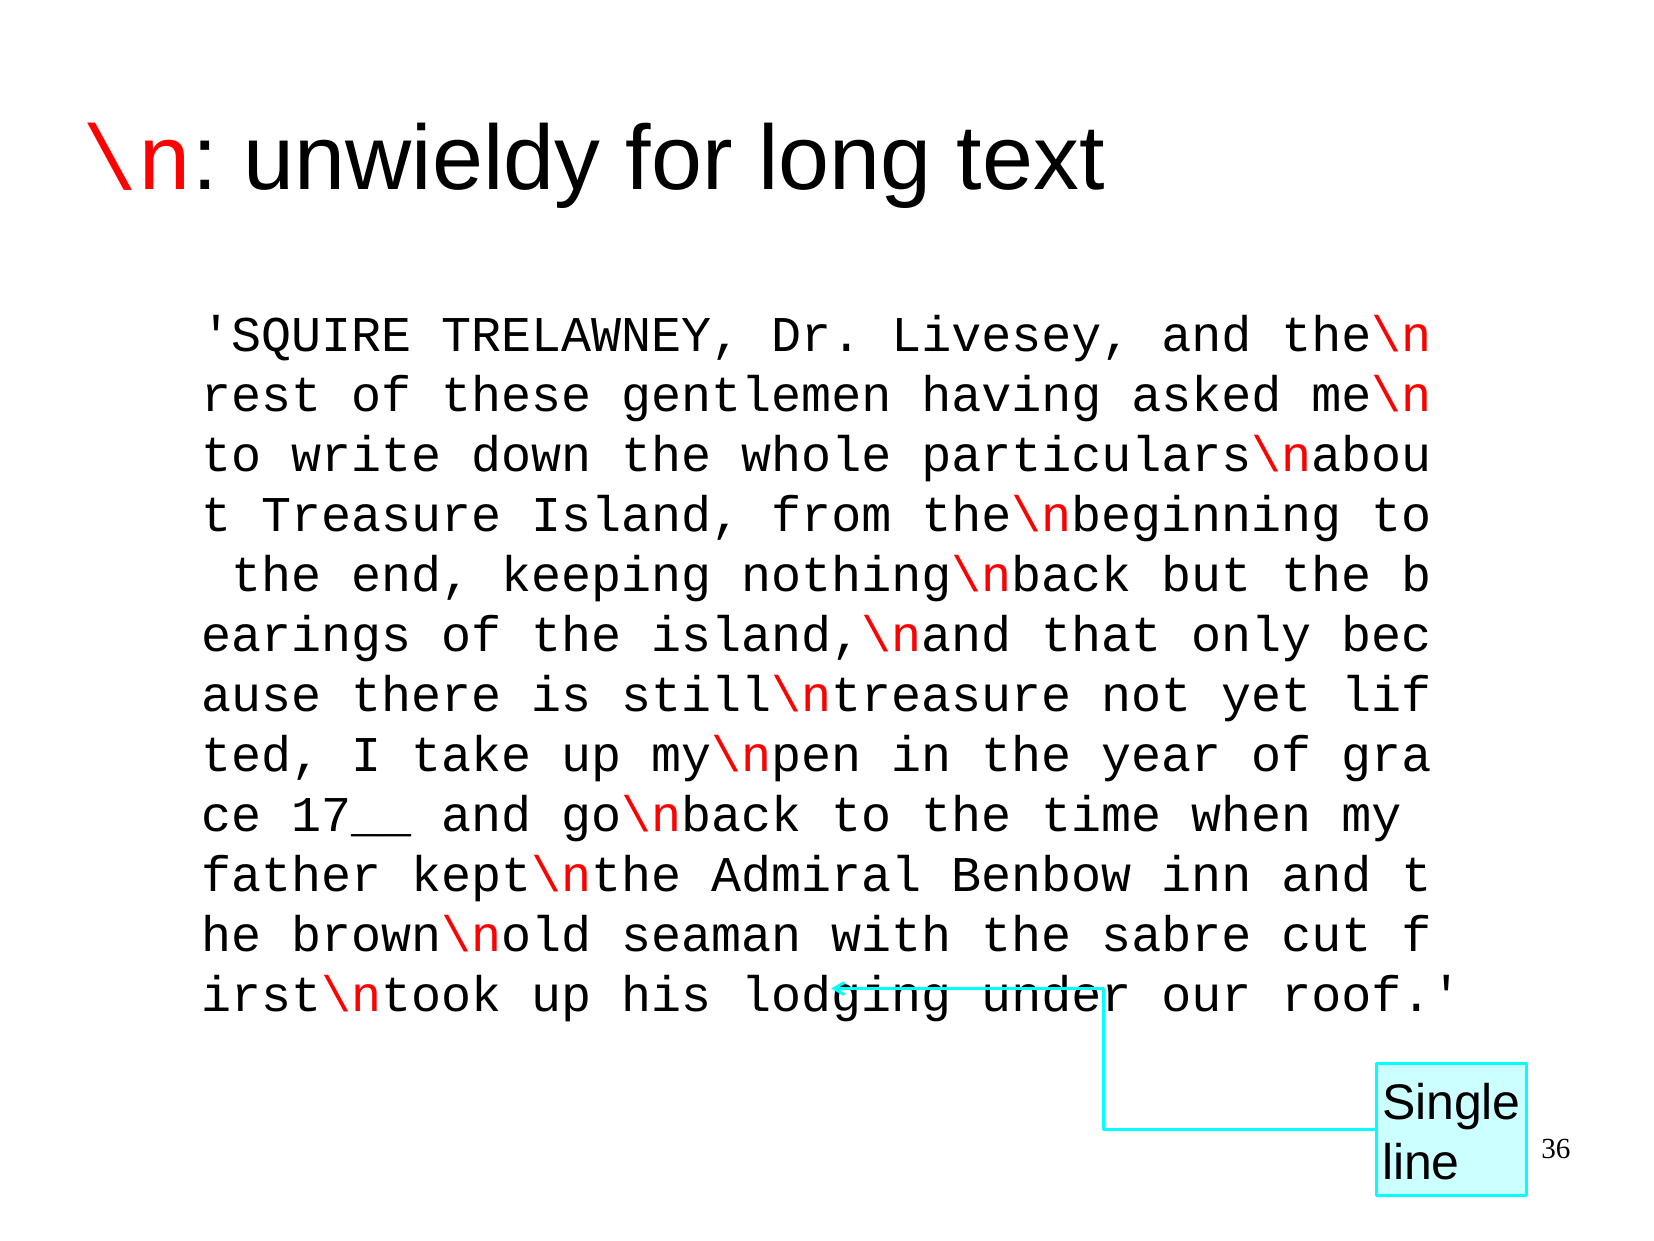

\n: unwieldy for long text
'SQUIRE TRELAWNEY, Dr. Livesey, and the\n
rest of these gentlemen having asked me\n
to write down the whole particulars\nabou
t Treasure Island, from the\nbeginning to
 the end, keeping nothing\nback but the b
earings of the island,\nand that only bec
ause there is still\ntreasure not yet lif
ted, I take up my\npen in the year of gra
ce 17__ and go\nback to the time when my
father kept\nthe Admiral Benbow inn and t
he brown\nold seaman with the sabre cut f
irst\ntook up his lodging under our roof.'
Single
line
36